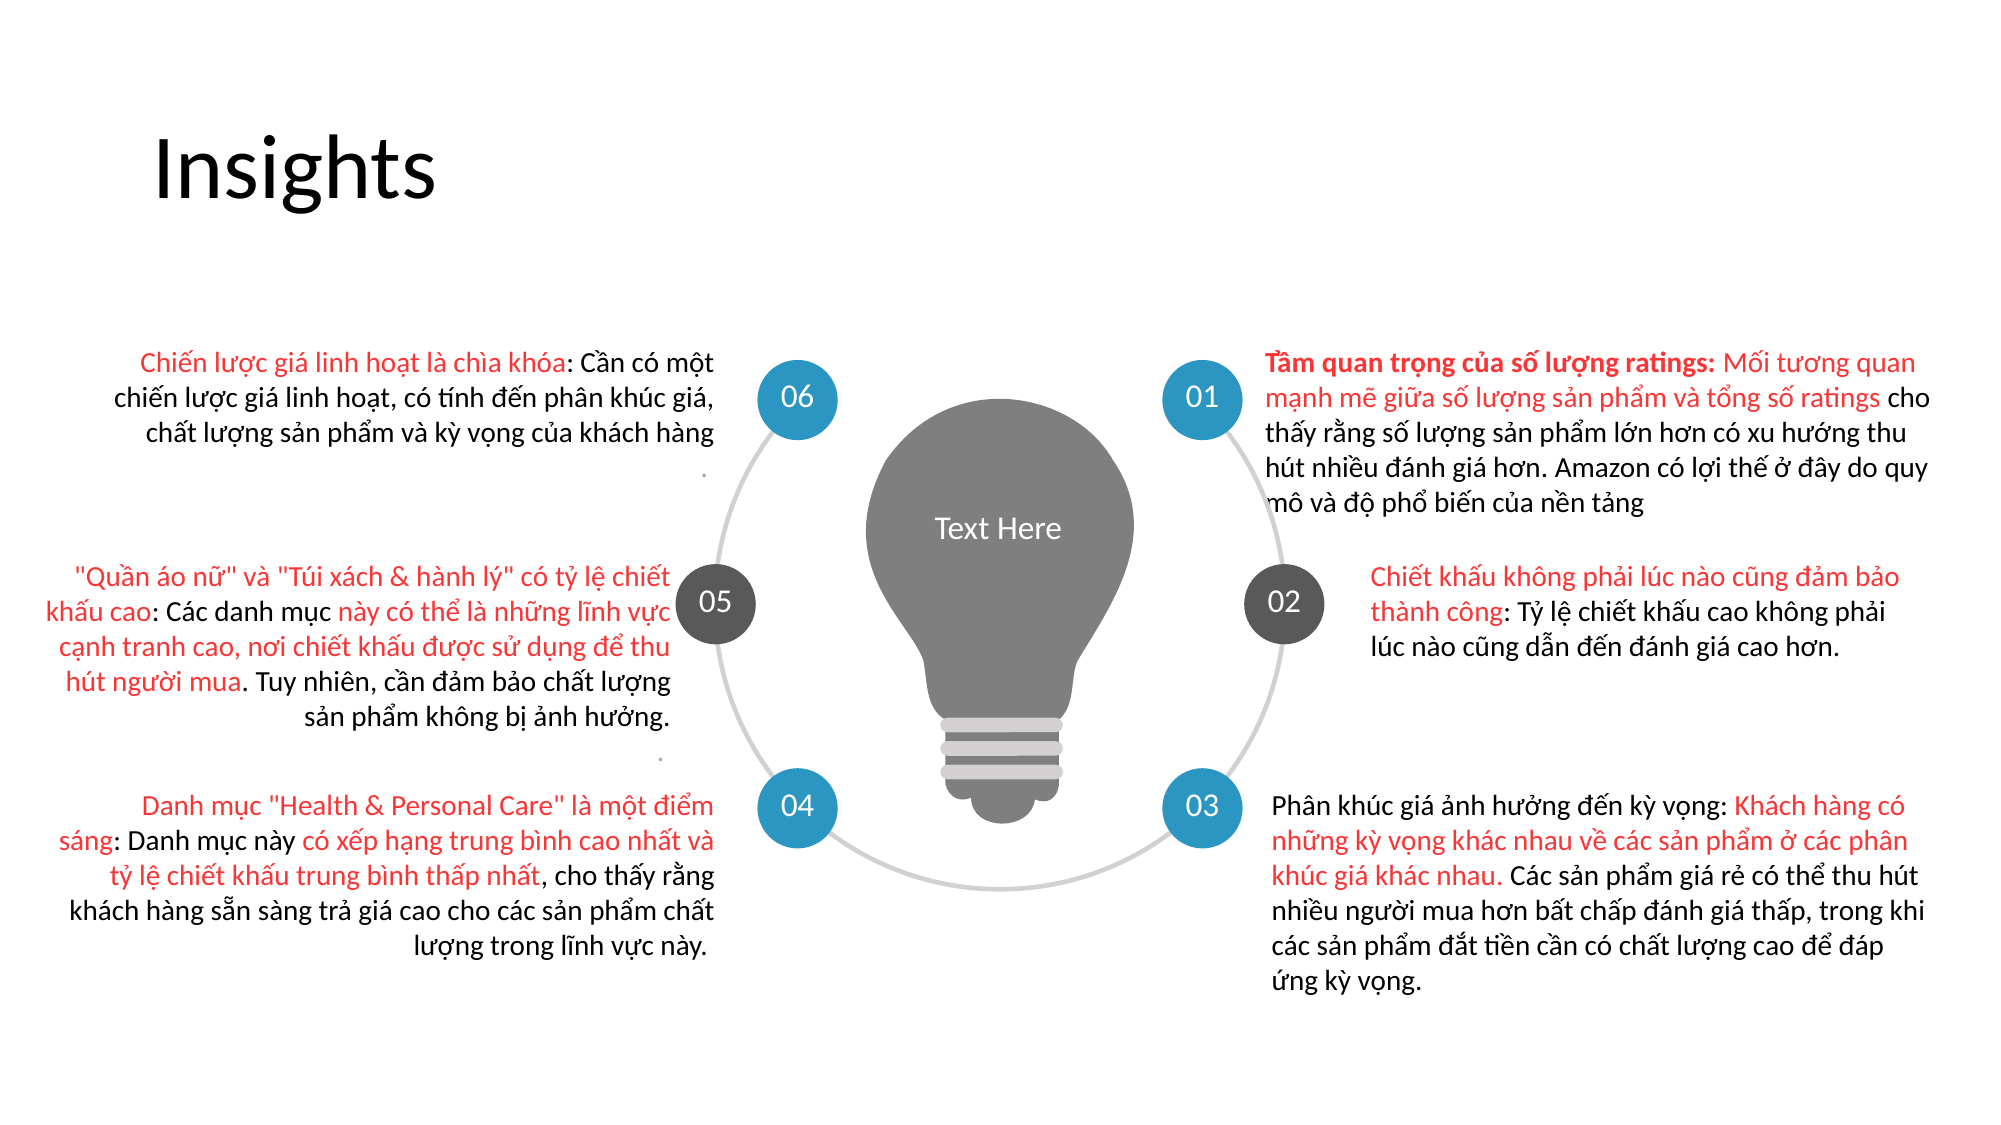

# Insights
Chiến lược giá linh hoạt là chìa khóa: Cần có một chiến lược giá linh hoạt, có tính đến phân khúc giá, chất lượng sản phẩm và kỳ vọng của khách hàng
.
Tầm quan trọng của số lượng ratings: Mối tương quan mạnh mẽ giữa số lượng sản phẩm và tổng số ratings cho thấy rằng số lượng sản phẩm lớn hơn có xu hướng thu hút nhiều đánh giá hơn. Amazon có lợi thế ở đây do quy mô và độ phổ biến của nền tảng

01

06

02

05

03

04

Text Here
"Quần áo nữ" và "Túi xách & hành lý" có tỷ lệ chiết khấu cao: Các danh mục này có thể là những lĩnh vực cạnh tranh cao, nơi chiết khấu được sử dụng để thu hút người mua. Tuy nhiên, cần đảm bảo chất lượng sản phẩm không bị ảnh hưởng.
.
Chiết khấu không phải lúc nào cũng đảm bảo thành công: Tỷ lệ chiết khấu cao không phải lúc nào cũng dẫn đến đánh giá cao hơn.
Danh mục "Health & Personal Care" là một điểm sáng: Danh mục này có xếp hạng trung bình cao nhất và tỷ lệ chiết khấu trung bình thấp nhất, cho thấy rằng khách hàng sẵn sàng trả giá cao cho các sản phẩm chất lượng trong lĩnh vực này.
Phân khúc giá ảnh hưởng đến kỳ vọng: Khách hàng có những kỳ vọng khác nhau về các sản phẩm ở các phân khúc giá khác nhau. Các sản phẩm giá rẻ có thể thu hút nhiều người mua hơn bất chấp đánh giá thấp, trong khi các sản phẩm đắt tiền cần có chất lượng cao để đáp ứng kỳ vọng.